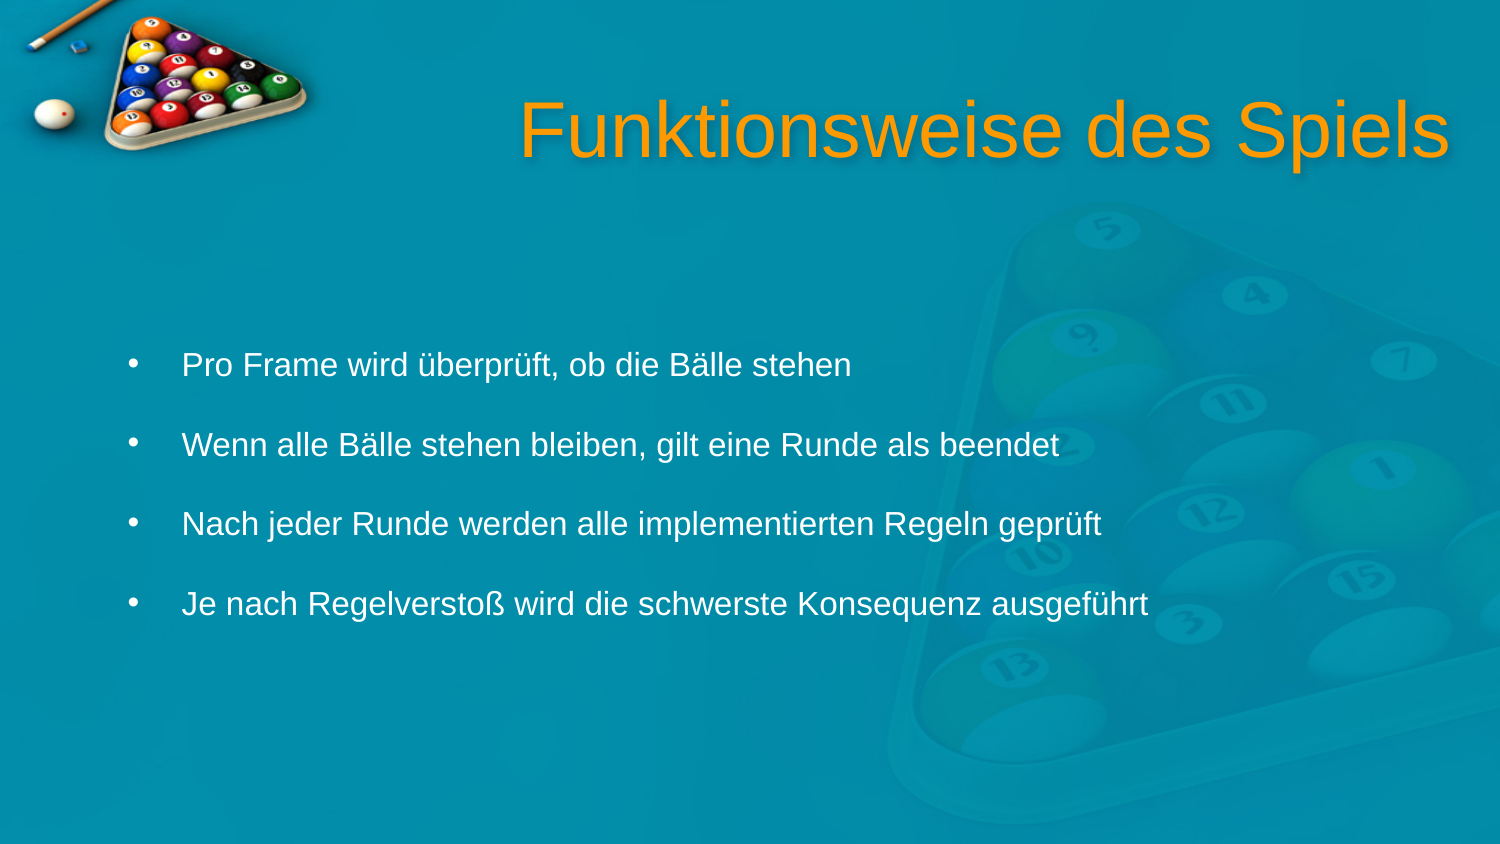

# Funktionsweise des Spiels

Pro Frame wird überprüft, ob die Bälle stehen
Wenn alle Bälle stehen bleiben, gilt eine Runde als beendet
Nach jeder Runde werden alle implementierten Regeln geprüft
Je nach Regelverstoß wird die schwerste Konsequenz ausgeführt